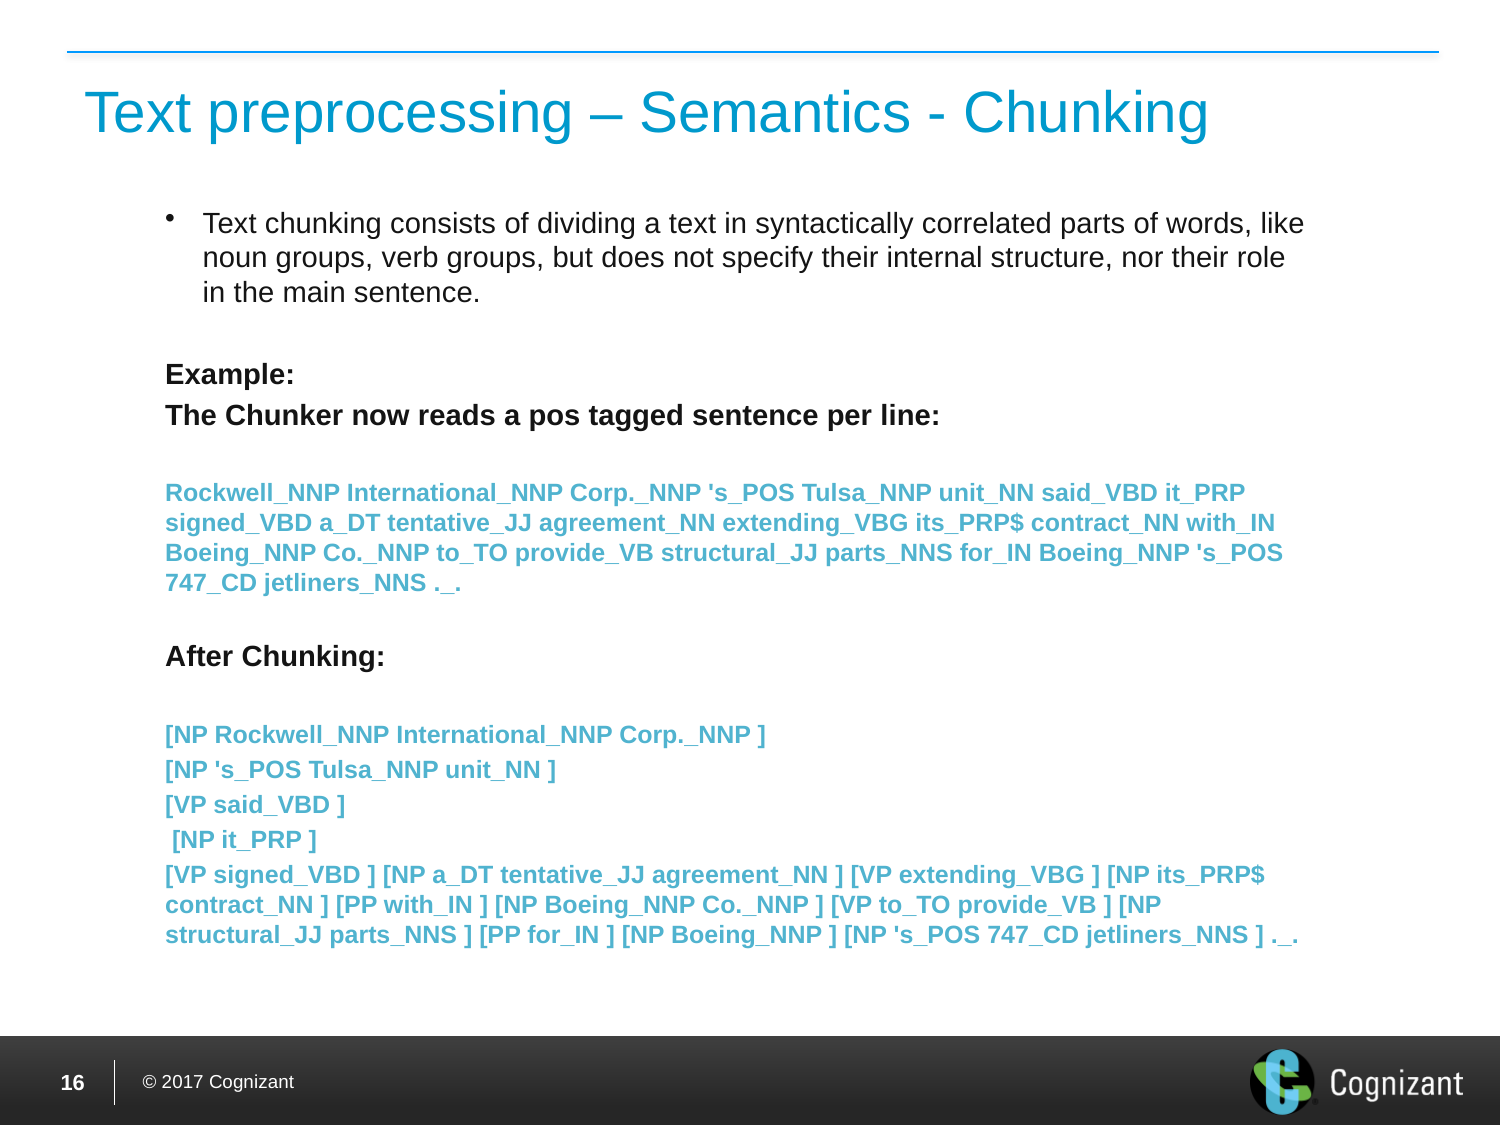

# Text preprocessing – Semantics - Chunking
Text chunking consists of dividing a text in syntactically correlated parts of words, like noun groups, verb groups, but does not specify their internal structure, nor their role in the main sentence.

Example:
The Chunker now reads a pos tagged sentence per line:

Rockwell_NNP International_NNP Corp._NNP 's_POS Tulsa_NNP unit_NN said_VBD it_PRP signed_VBD a_DT tentative_JJ agreement_NN extending_VBG its_PRP$ contract_NN with_IN Boeing_NNP Co._NNP to_TO provide_VB structural_JJ parts_NNS for_IN Boeing_NNP 's_POS 747_CD jetliners_NNS ._.

After Chunking:

[NP Rockwell_NNP International_NNP Corp._NNP ]
[NP 's_POS Tulsa_NNP unit_NN ]
[VP said_VBD ]
 [NP it_PRP ]
[VP signed_VBD ] [NP a_DT tentative_JJ agreement_NN ] [VP extending_VBG ] [NP its_PRP$ contract_NN ] [PP with_IN ] [NP Boeing_NNP Co._NNP ] [VP to_TO provide_VB ] [NP structural_JJ parts_NNS ] [PP for_IN ] [NP Boeing_NNP ] [NP 's_POS 747_CD jetliners_NNS ] ._.

16